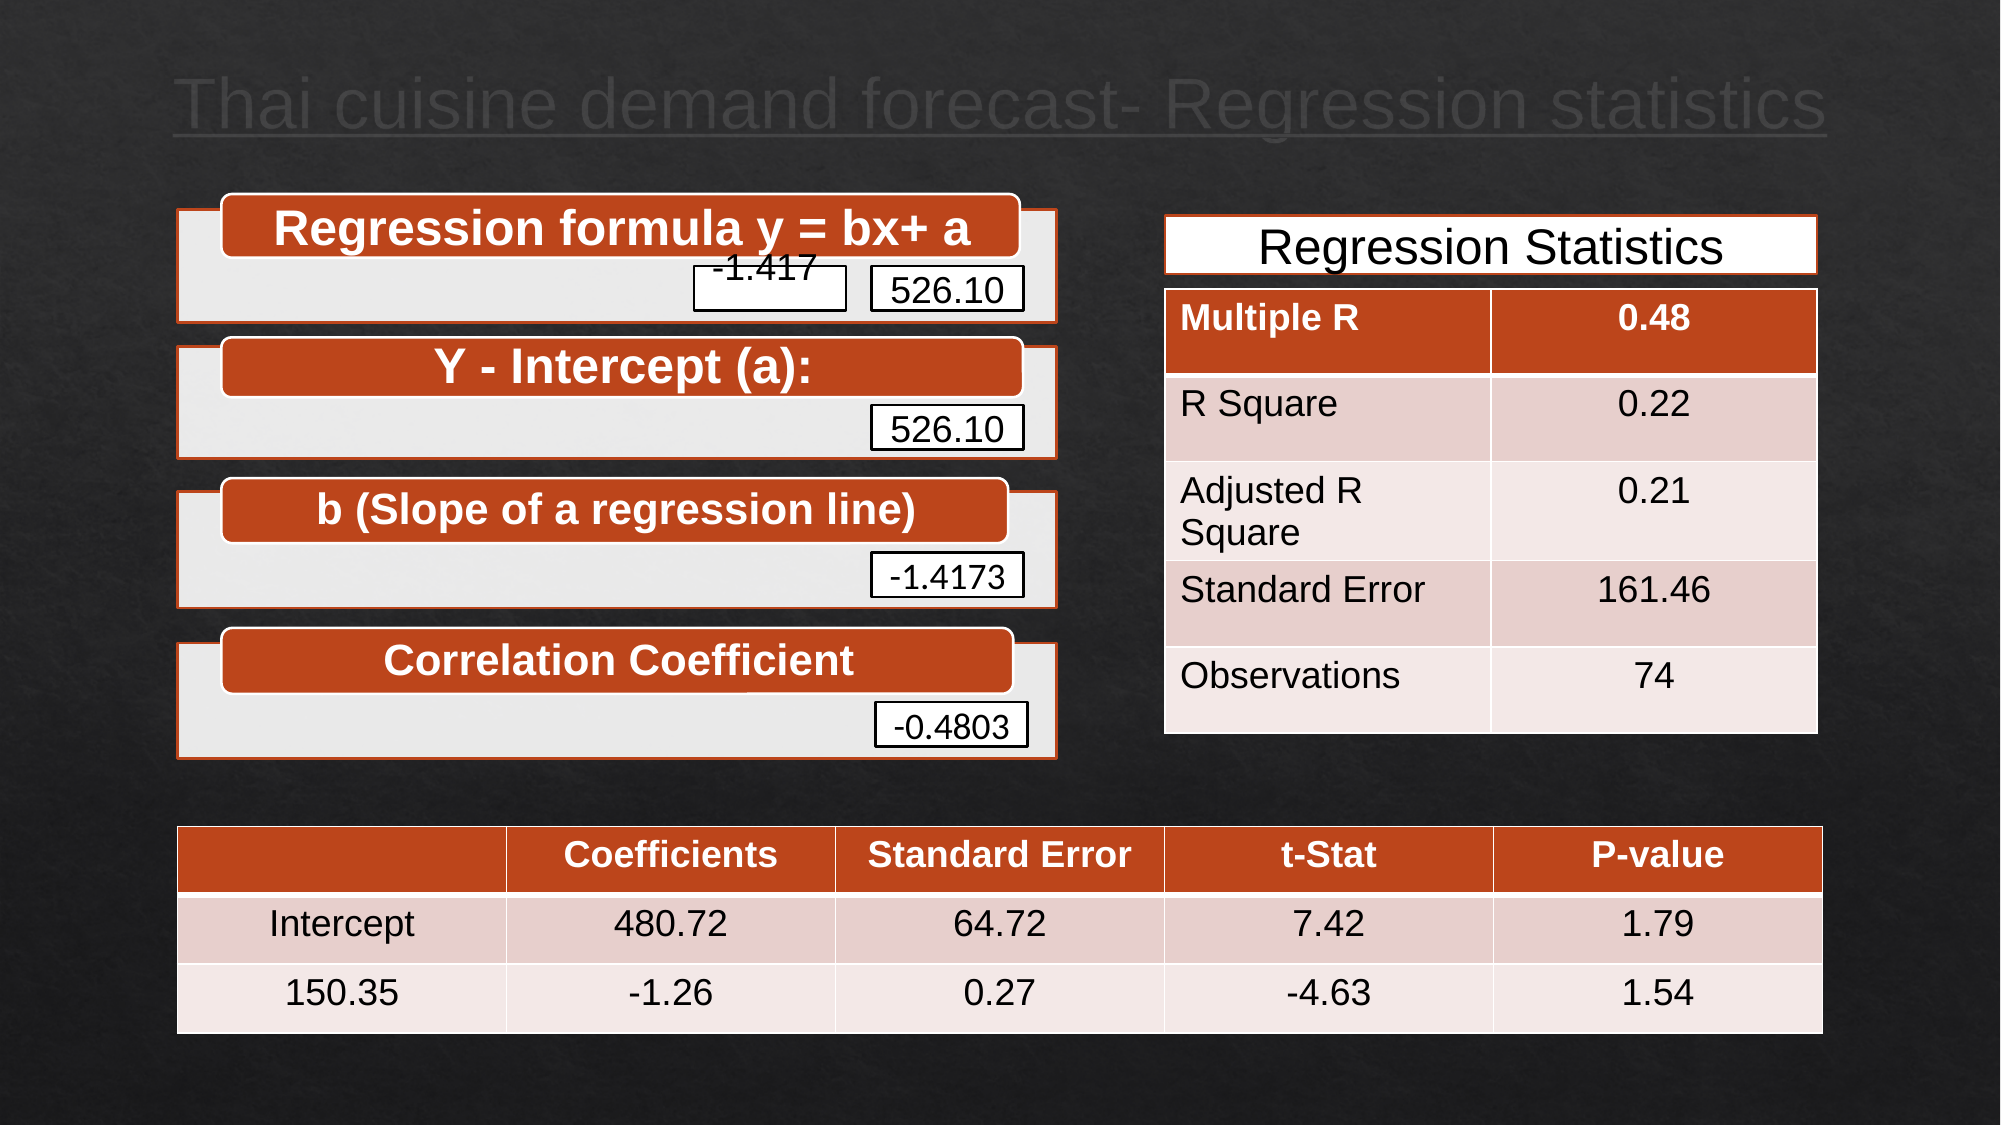

# Thai cuisine demand forecast- Regression statistics

Regression formula y = bx+ a

Y - Intercept (a):
b (Slope of a regression line)
Correlation Coefficient
Regression Statistics
-1.417

526.10
| Multiple R | 0.48 |
| --- | --- |
| R Square | 0.22 |
| Adjusted R Square | 0.21 |
| Standard Error | 161.46 |
| Observations | 74 |
526.10
-1.4173
-0.4803
|  | Coefficients | Standard Error | t-Stat | P-value |
| --- | --- | --- | --- | --- |
| Intercept | 480.72 | 64.72 | 7.42 | 1.79 |
| 150.35 | -1.26 | 0.27 | -4.63 | 1.54 |